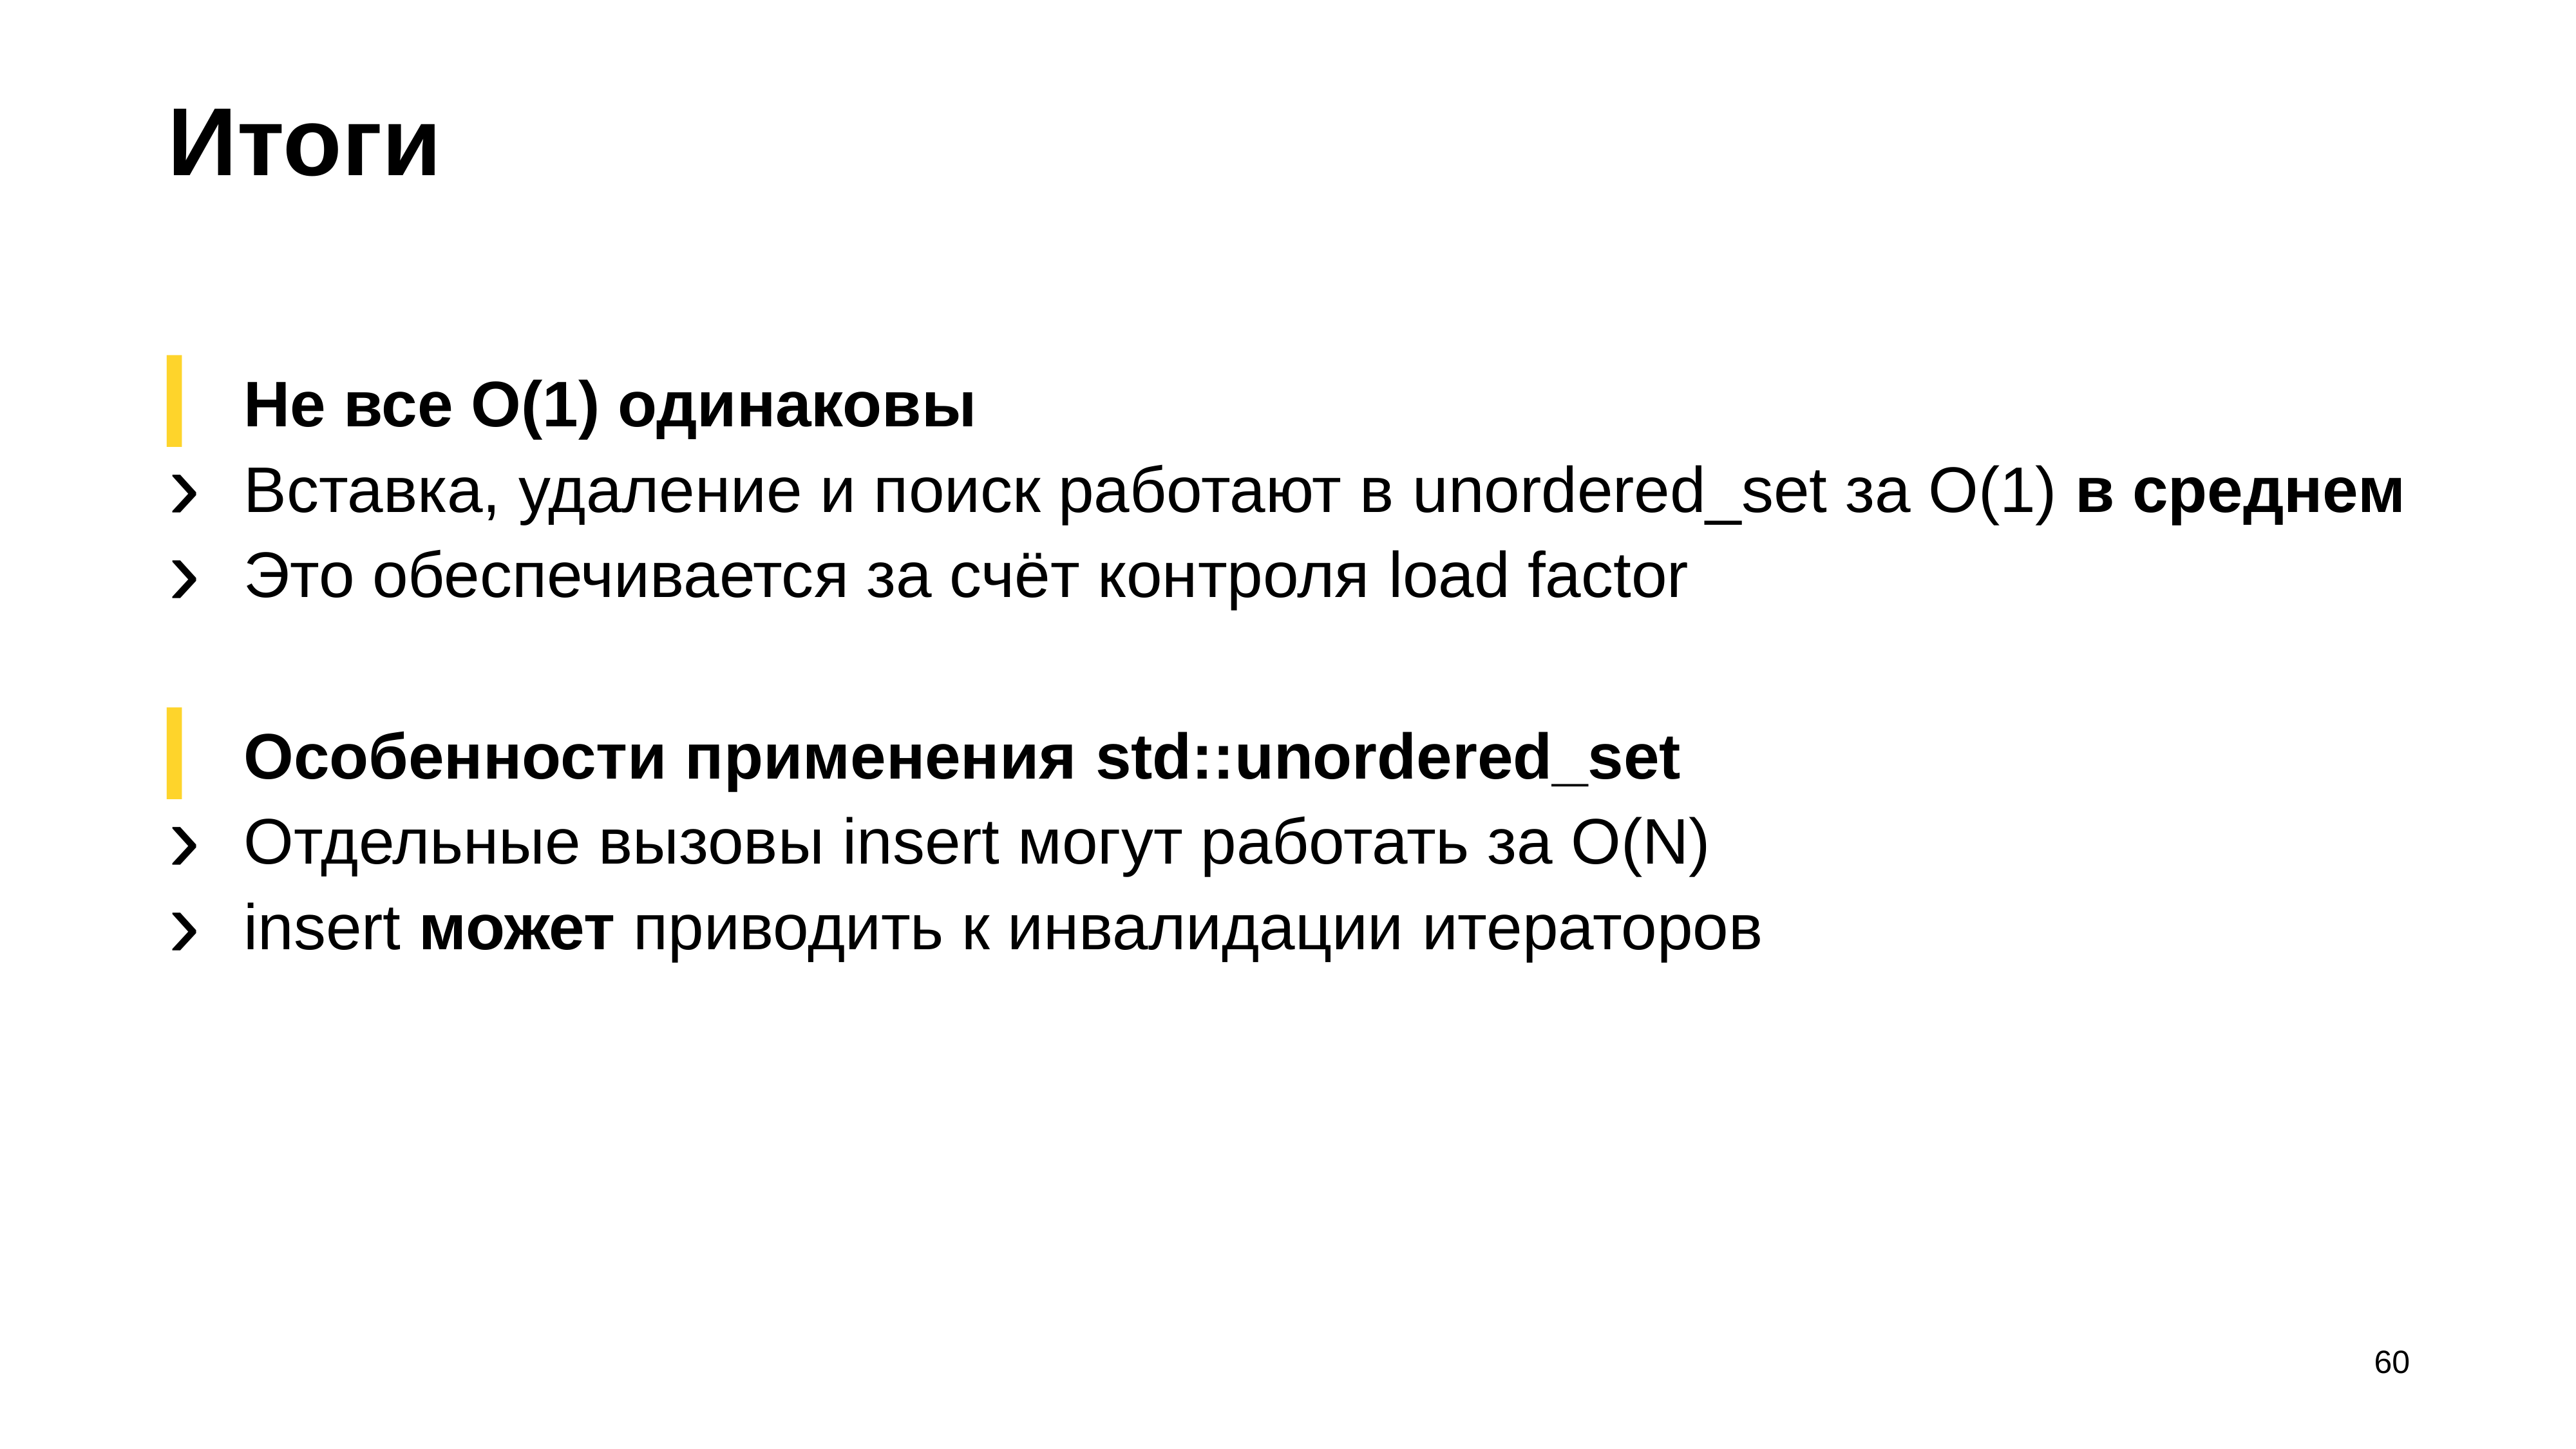

# Итоги
Не все O(1) одинаковы
Вставка, удаление и поиск работают в unordered_set за O(1) в среднем
Это обеспечивается за счёт контроля load factor

Особенности применения std::unordered_set
Отдельные вызовы insert могут работать за O(N)
insert может приводить к инвалидации итераторов
60